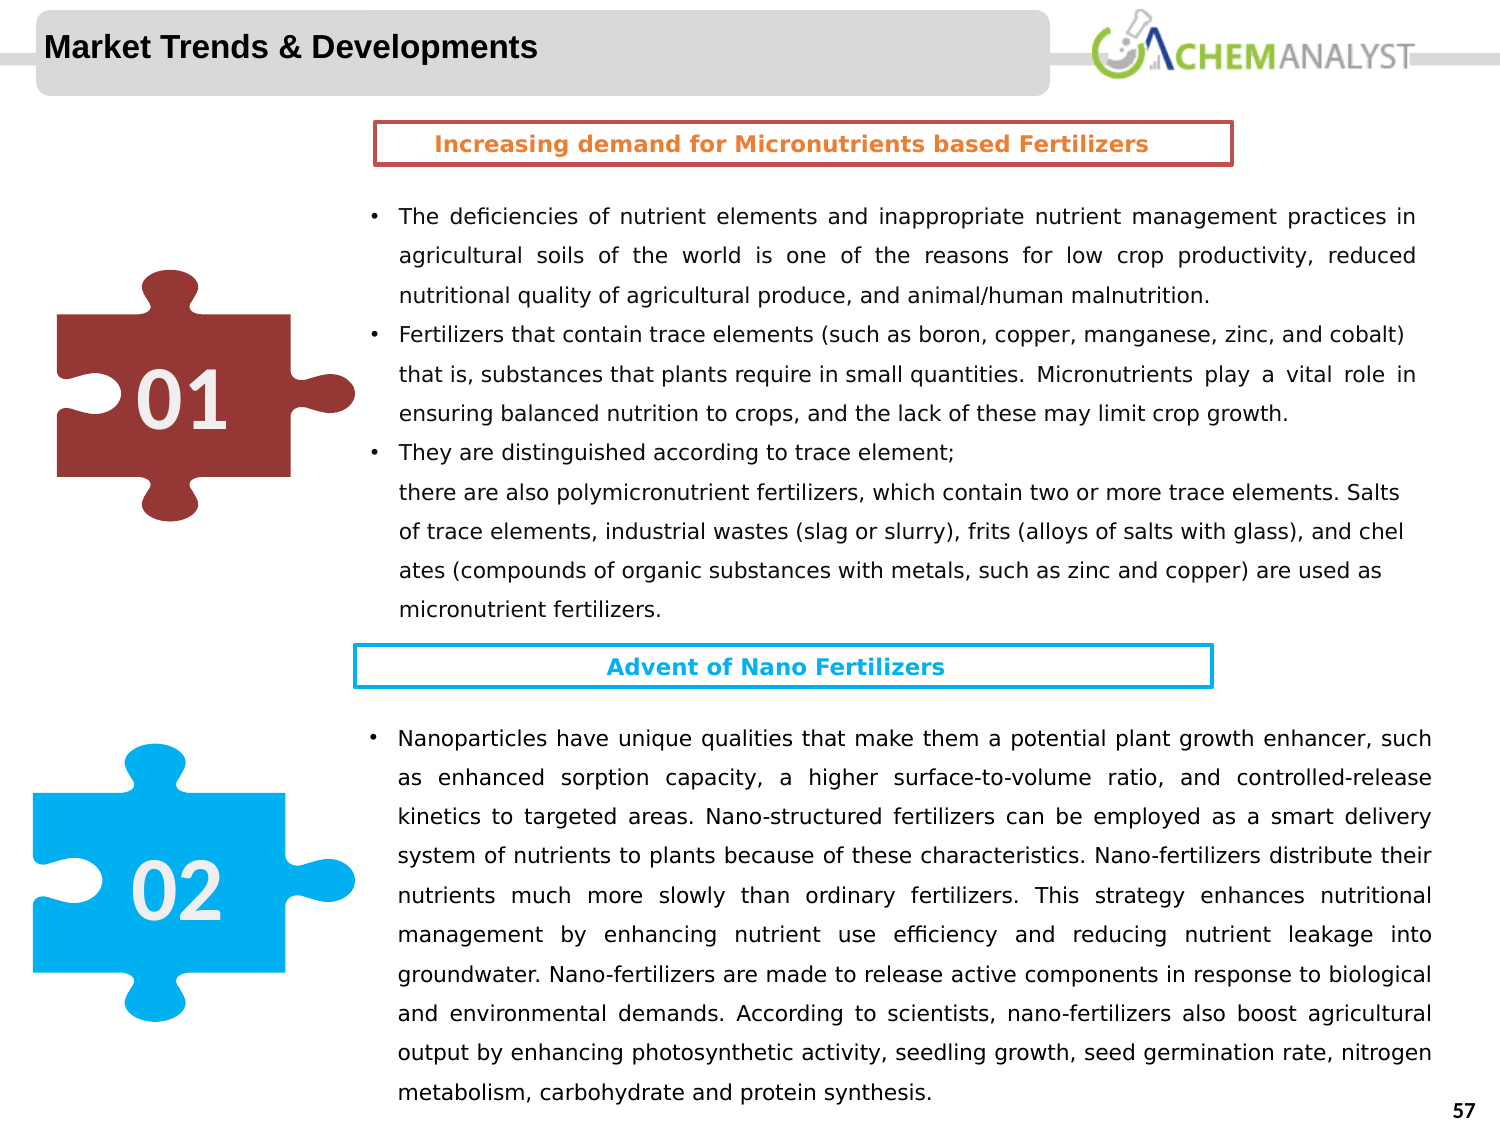

Market Trends & Developments
Increasing demand for Micronutrients based Fertilizers
The deficiencies of nutrient elements and inappropriate nutrient management practices in agricultural soils of the world is one of the reasons for low crop productivity, reduced nutritional quality of agricultural produce, and animal/human malnutrition.
Fertilizers that contain trace elements (such as boron, copper, manganese, zinc, and cobalt) that is, substances that plants require in small quantities. Micronutrients play a vital role in ensuring balanced nutrition to crops, and the lack of these may limit crop growth.
They are distinguished according to trace element;  there are also polymicronutrient fertilizers, which contain two or more trace elements. Salts of trace elements, industrial wastes (slag or slurry), frits (alloys of salts with glass), and chelates (compounds of organic substances with metals, such as zinc and copper) are used as micronutrient fertilizers.

01
Advent of Nano Fertilizers
Nanoparticles have unique qualities that make them a potential plant growth enhancer, such as enhanced sorption capacity, a higher surface-to-volume ratio, and controlled-release kinetics to targeted areas. Nano-structured fertilizers can be employed as a smart delivery system of nutrients to plants because of these characteristics. Nano-fertilizers distribute their nutrients much more slowly than ordinary fertilizers. This strategy enhances nutritional management by enhancing nutrient use efficiency and reducing nutrient leakage into groundwater. Nano-fertilizers are made to release active components in response to biological and environmental demands. According to scientists, nano-fertilizers also boost agricultural output by enhancing photosynthetic activity, seedling growth, seed germination rate, nitrogen metabolism, carbohydrate and protein synthesis.

02
57
© ChemAnalyst
57